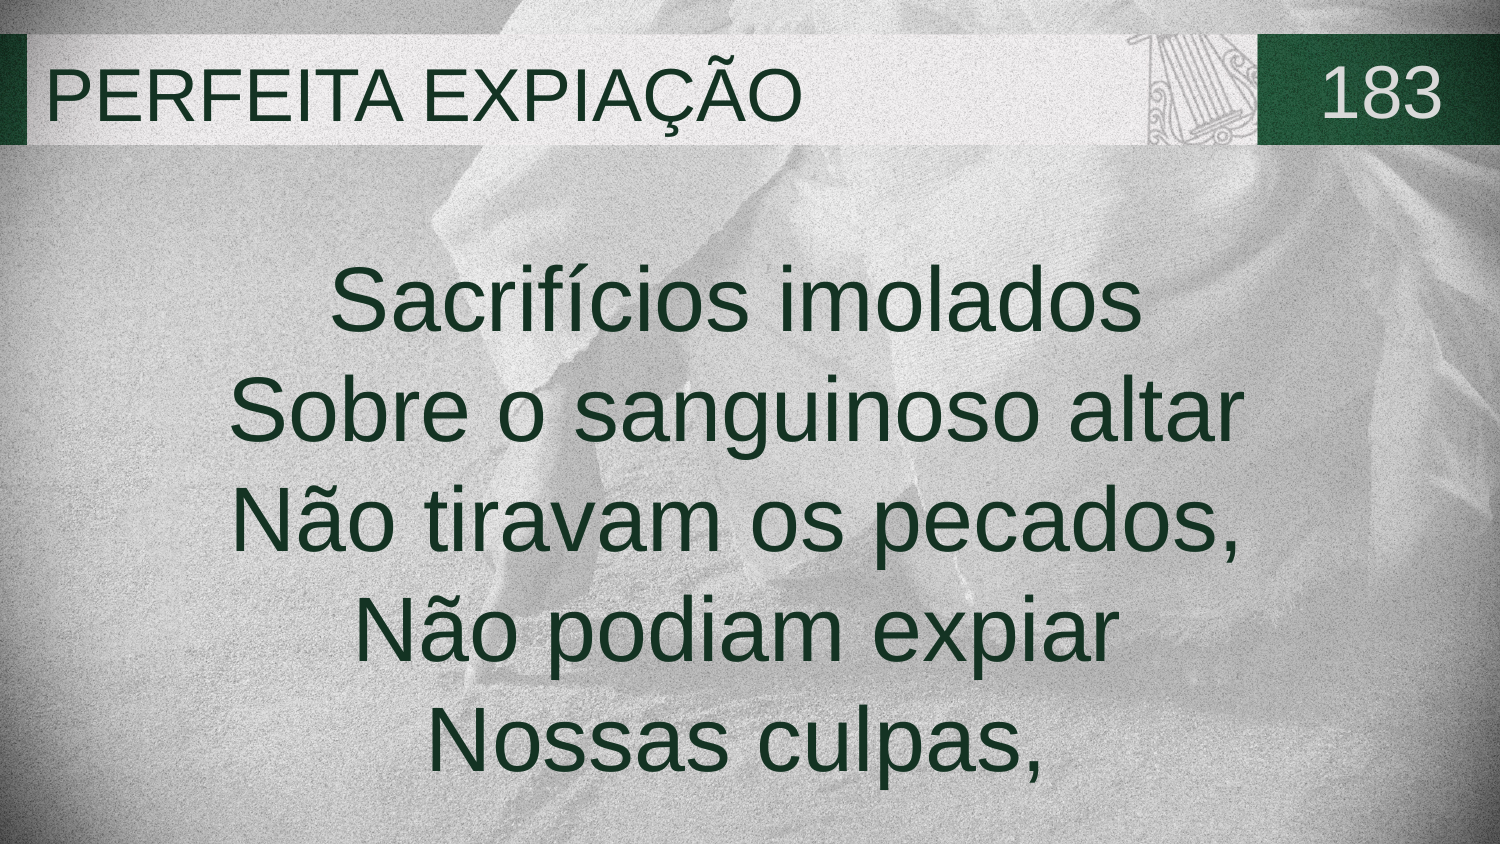

# PERFEITA EXPIAÇÃO
183
Sacrifícios imolados
Sobre o sanguinoso altar
Não tiravam os pecados,
Não podiam expiar
Nossas culpas,